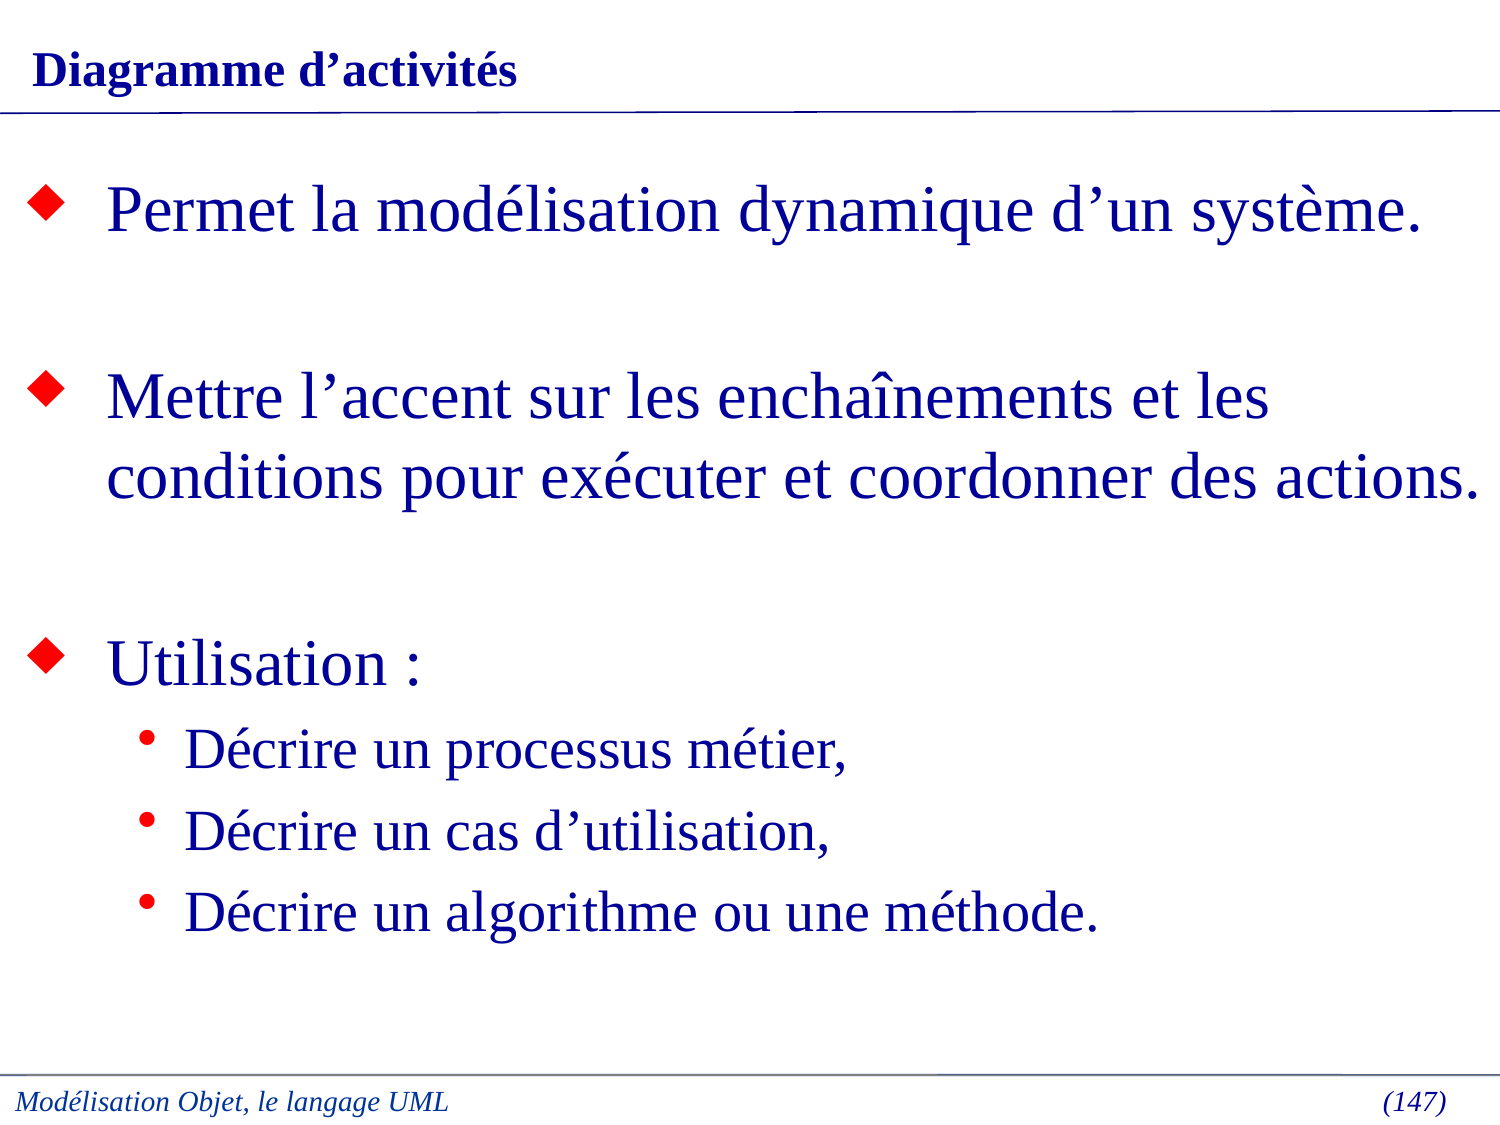

# Diagramme d’activités
Permet la modélisation dynamique d’un système.

Mettre l’accent sur les enchaînements et les conditions pour exécuter et coordonner des actions.

Utilisation :
Décrire un processus métier,
Décrire un cas d’utilisation,
Décrire un algorithme ou une méthode.
Modélisation Objet, le langage UML
 (147)